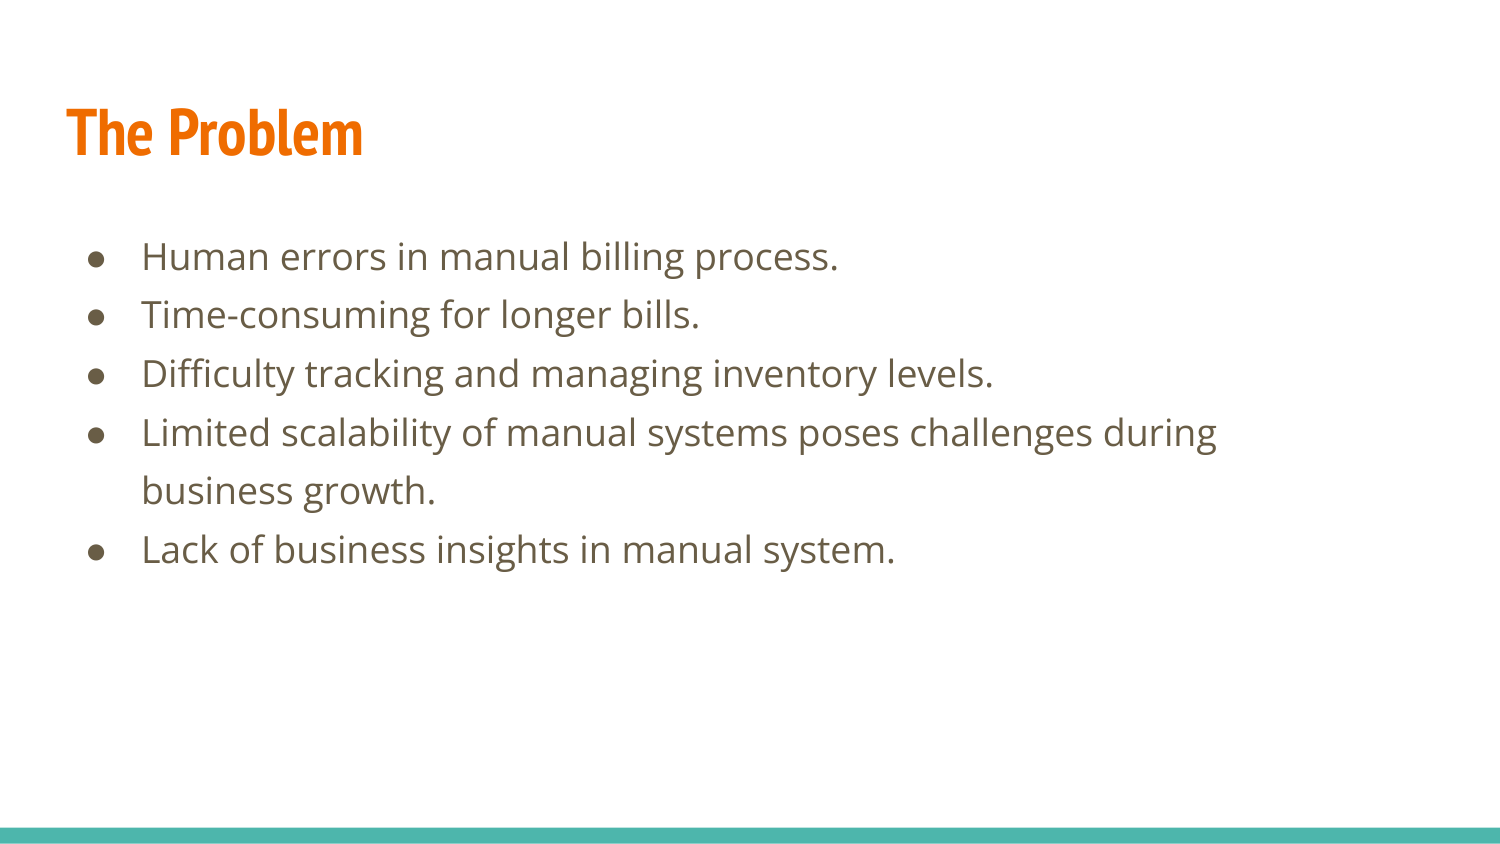

# The Problem
Human errors in manual billing process.
Time-consuming for longer bills.
Difficulty tracking and managing inventory levels.
Limited scalability of manual systems poses challenges during business growth.
Lack of business insights in manual system.